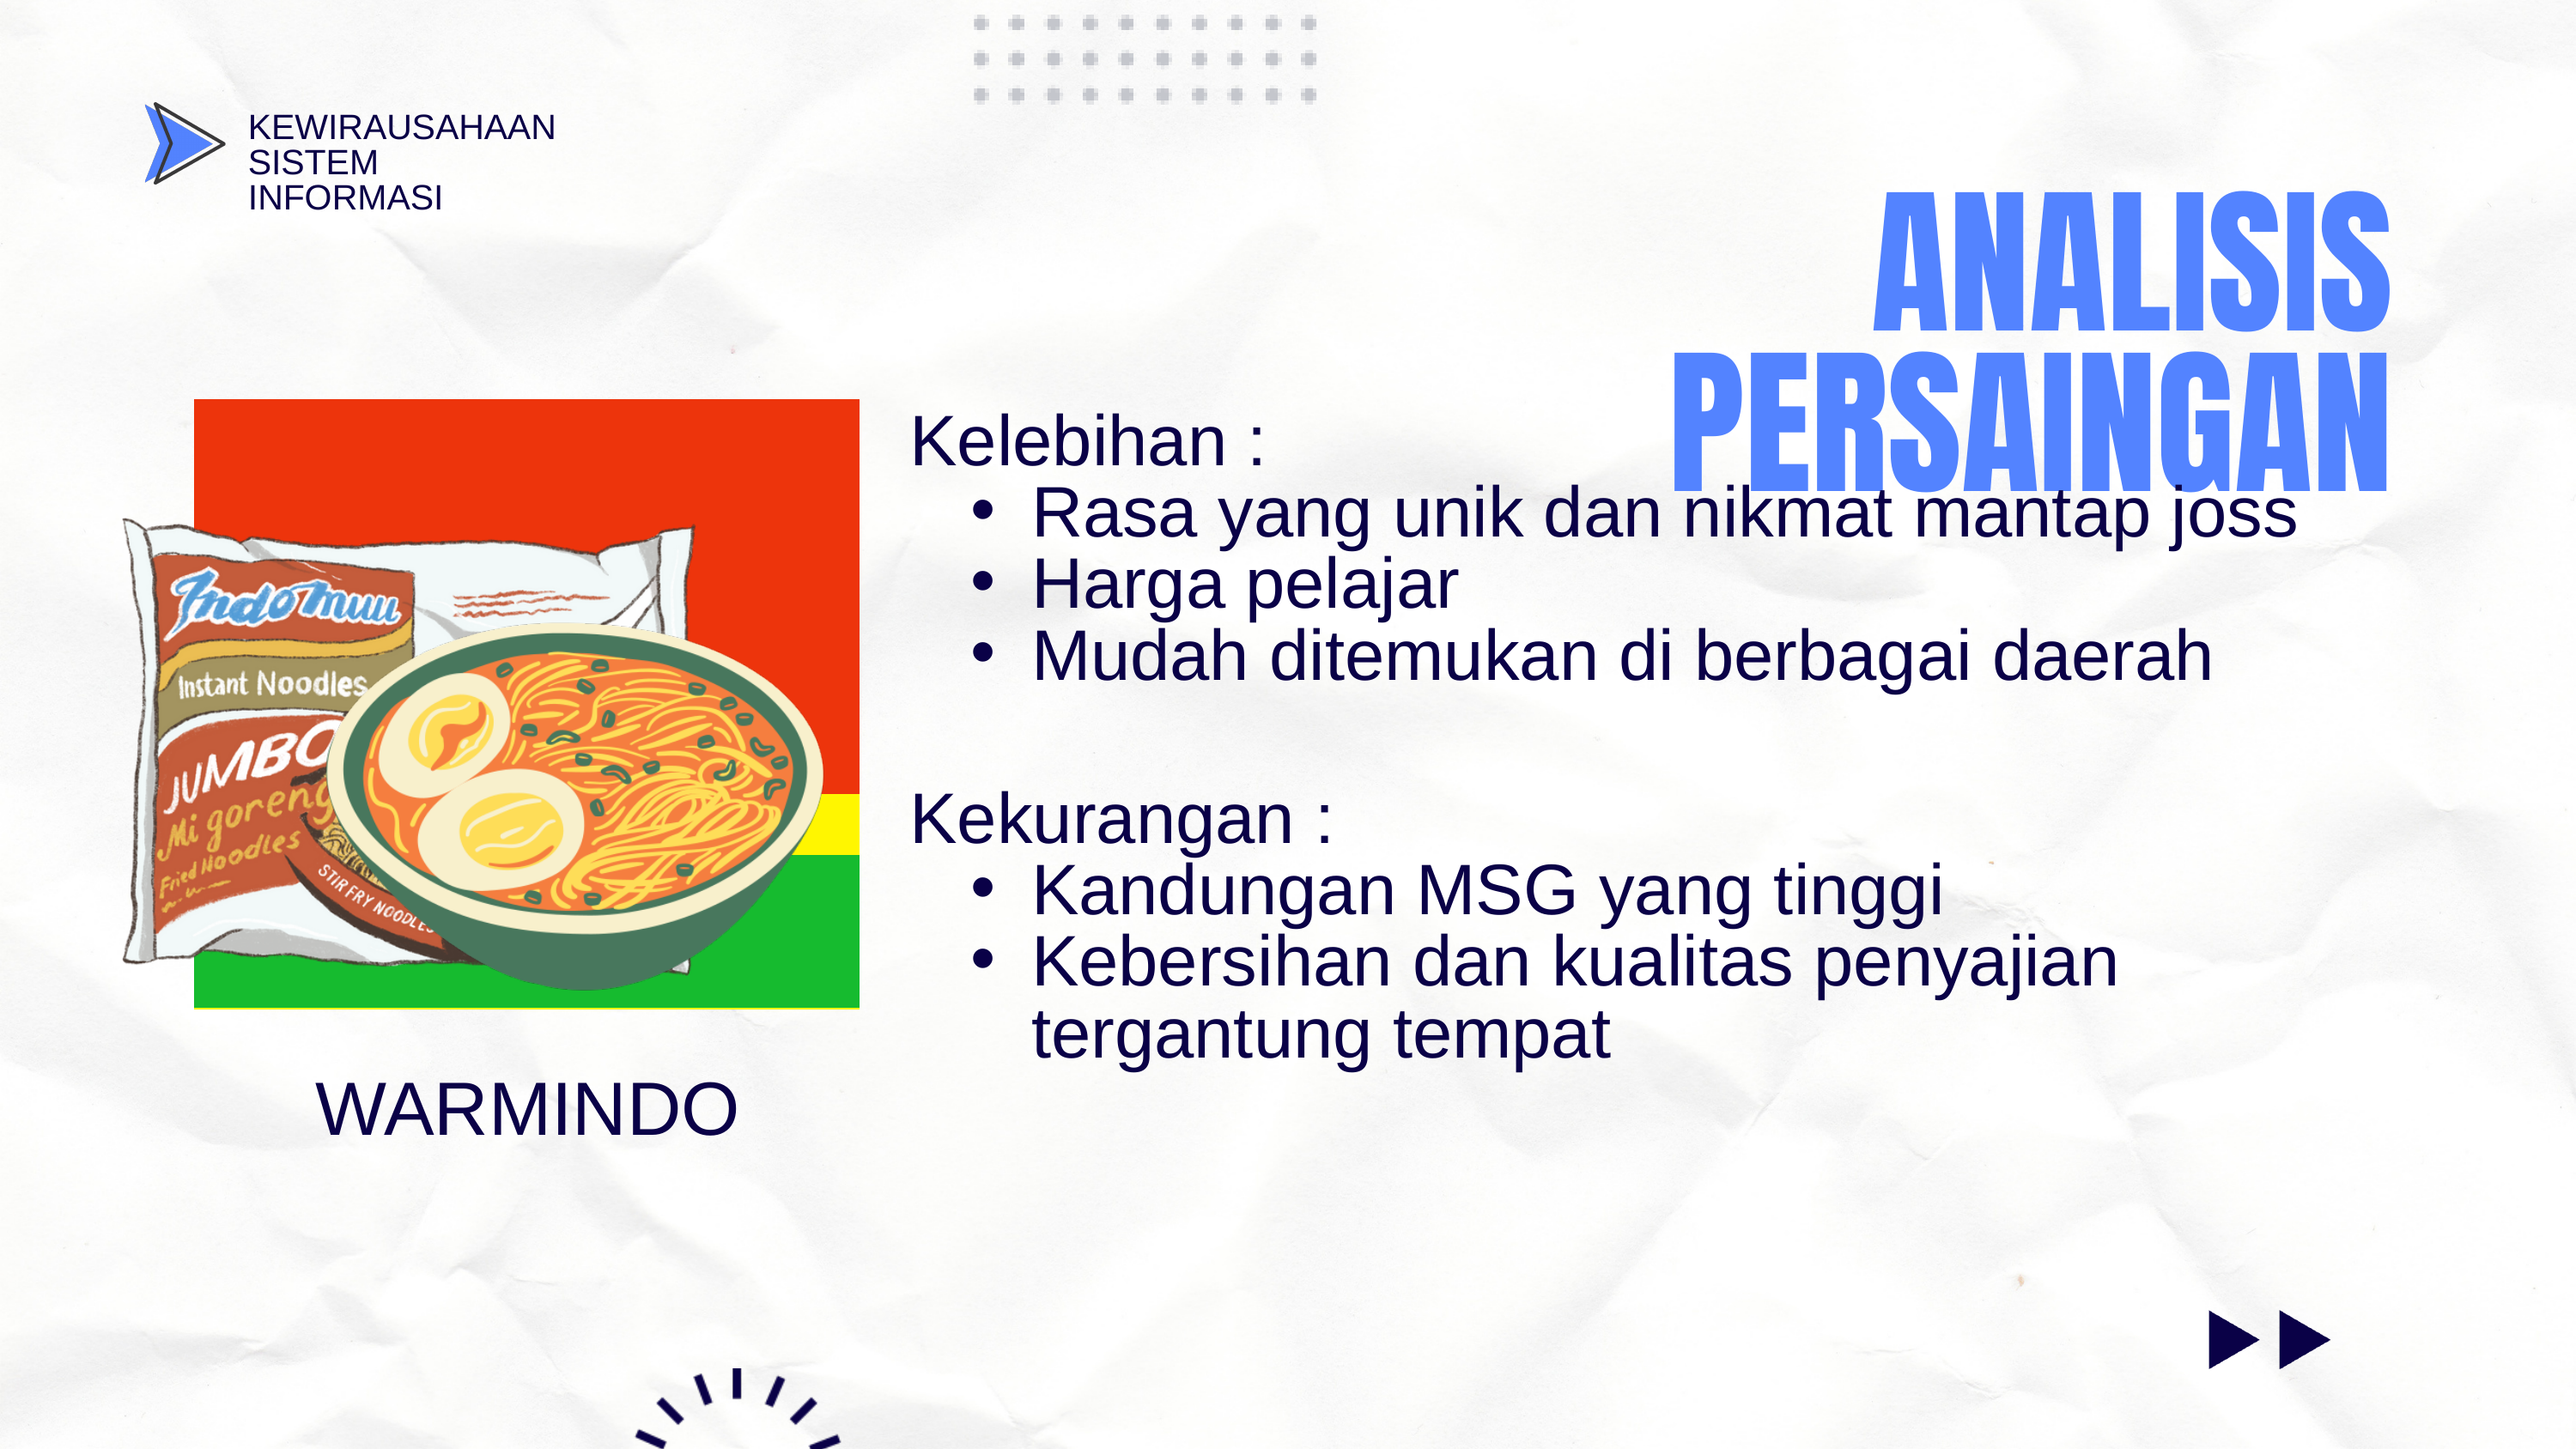

KEWIRAUSAHAAN
SISTEM INFORMASI
ANALISIS PERSAINGAN

Kelebihan :
Rasa yang unik dan nikmat mantap joss
Harga pelajar
Mudah ditemukan di berbagai daerah

Kekurangan :
Kandungan MSG yang tinggi
Kebersihan dan kualitas penyajian tergantung tempat

WARMINDO